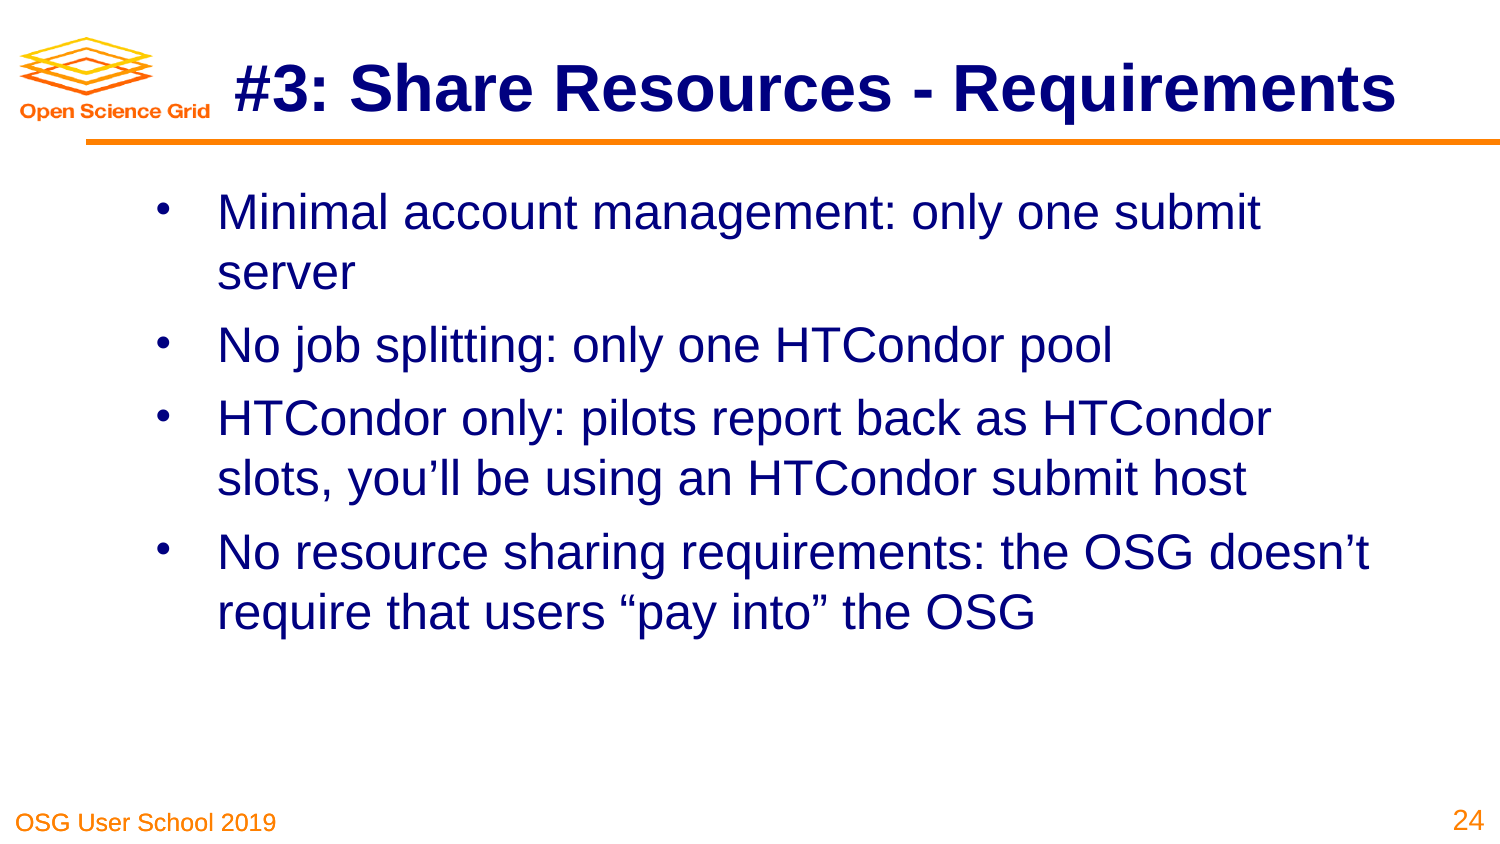

# #3: Share Resources - Requirements
Minimal account management: only one submit server
No job splitting: only one HTCondor pool
HTCondor only: pilots report back as HTCondor slots, you’ll be using an HTCondor submit host
No resource sharing requirements: the OSG doesn’t require that users “pay into” the OSG
24